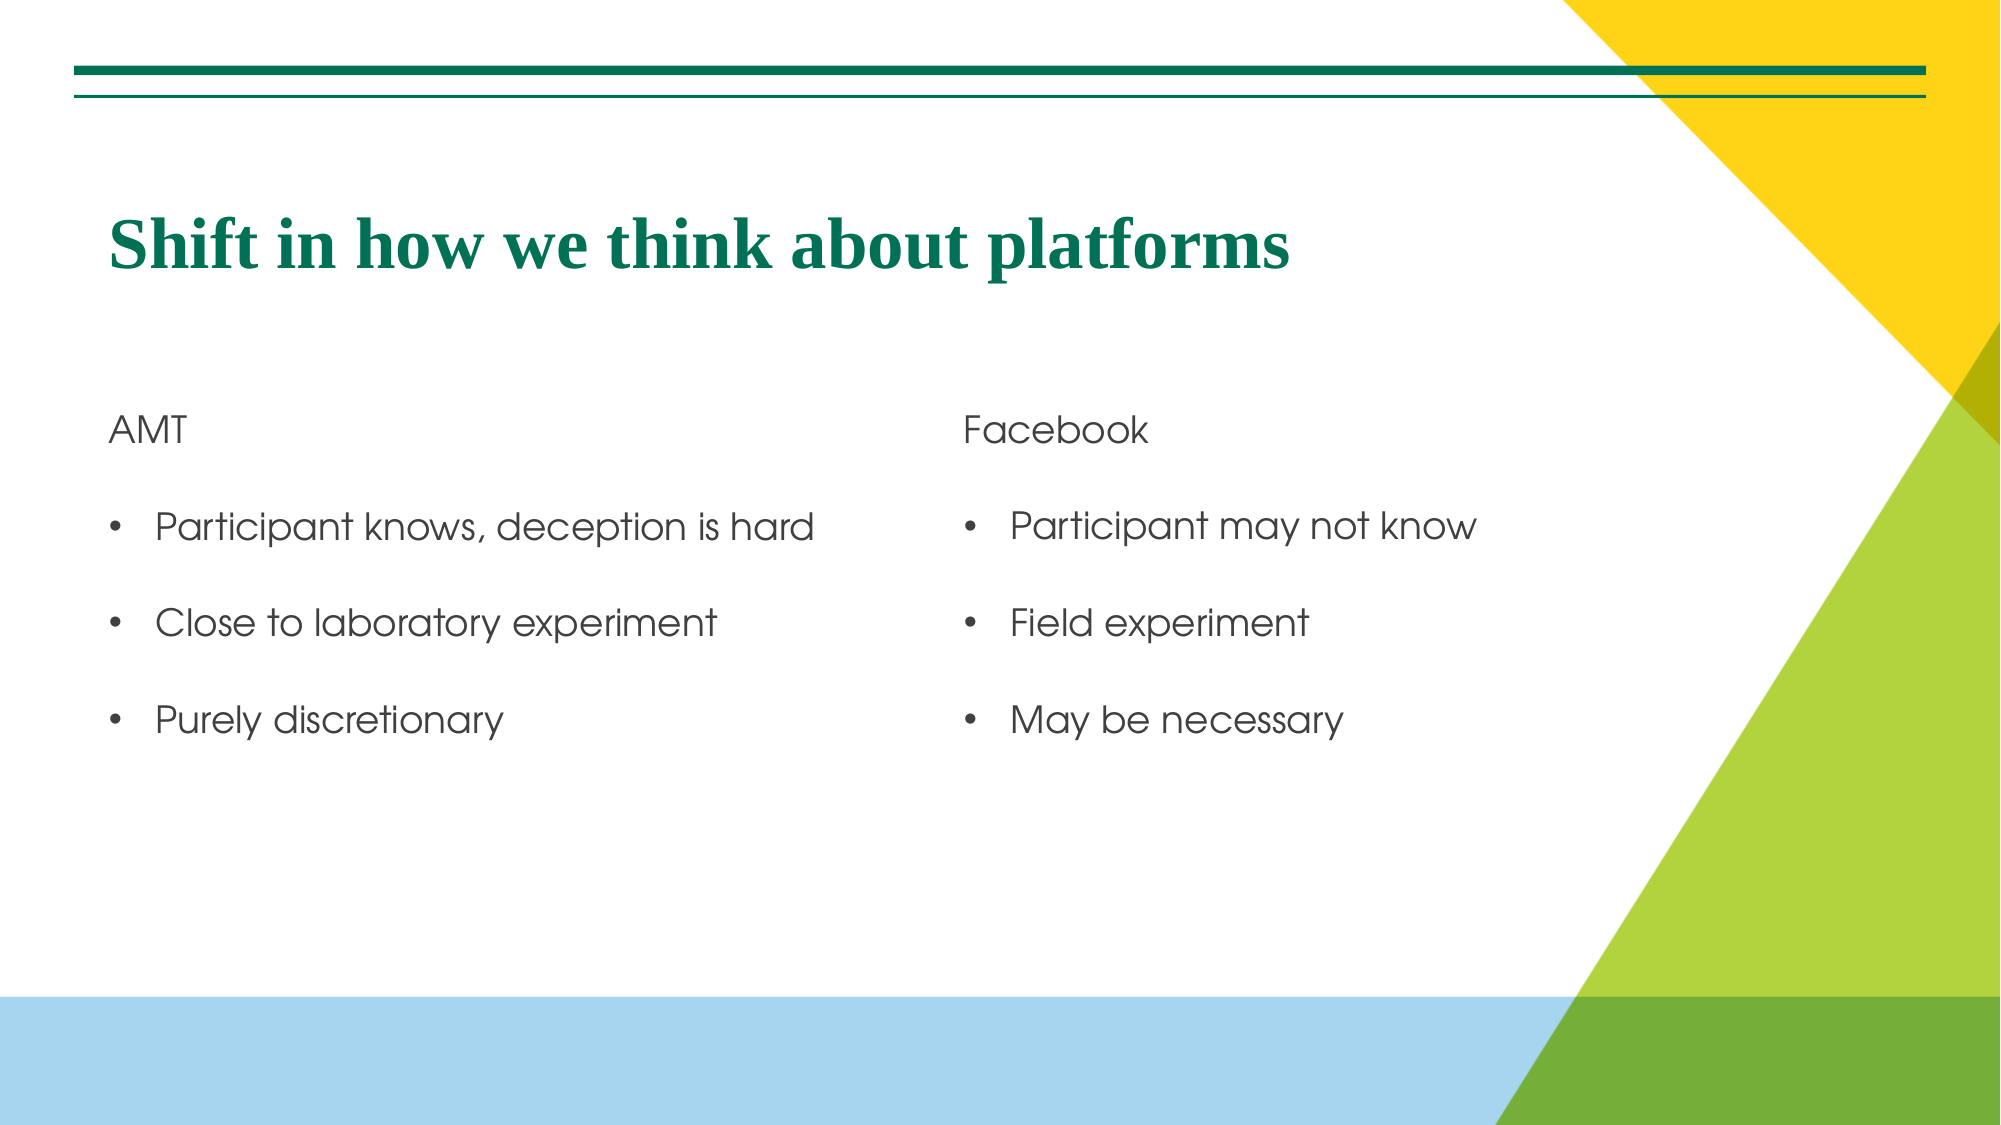

# Shift in how we think about platforms
Facebook
Participant may not know
Field experiment
May be necessary
AMT
Participant knows, deception is hard
Close to laboratory experiment
Purely discretionary